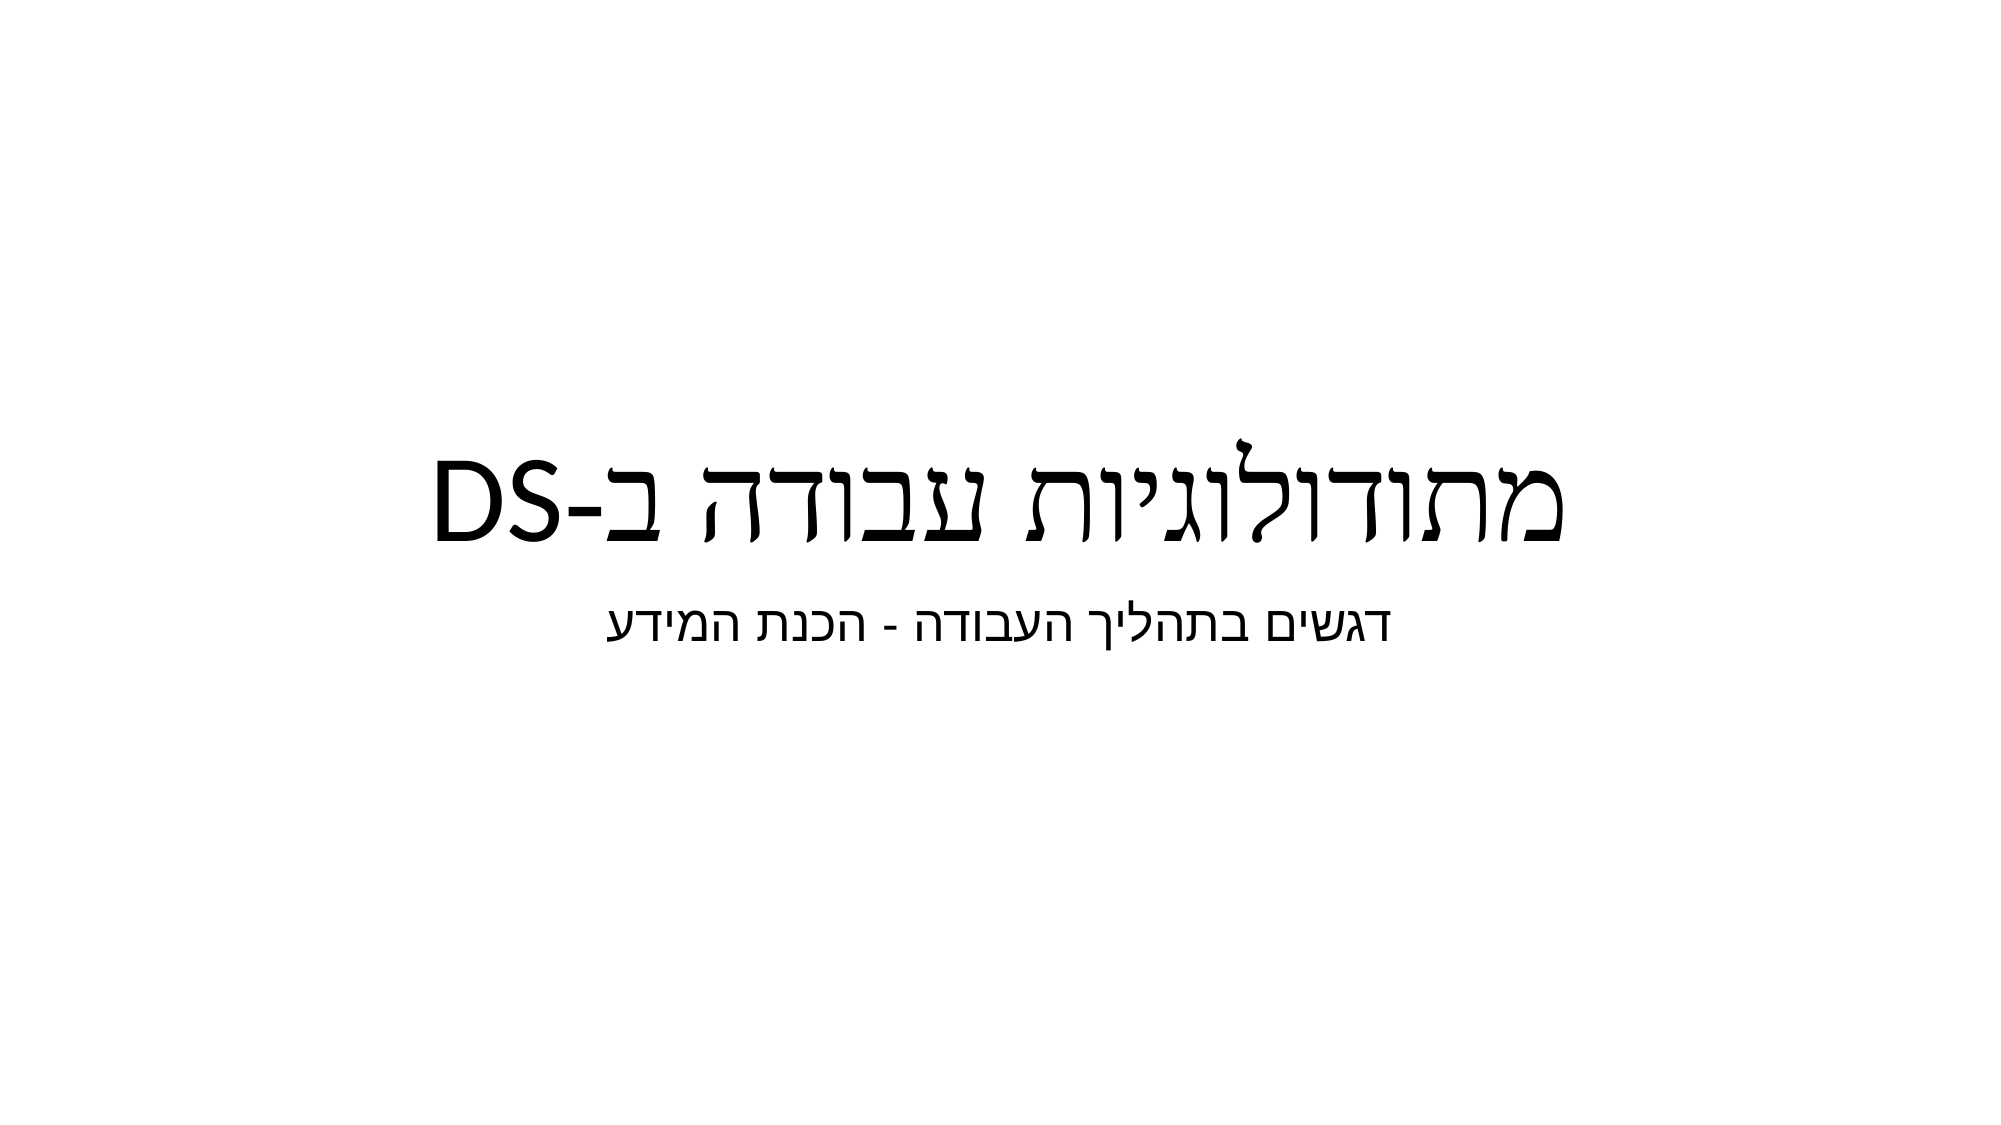

# מתודולוגיות עבודה ב-DS
דגשים בתהליך העבודה - הכנת המידע